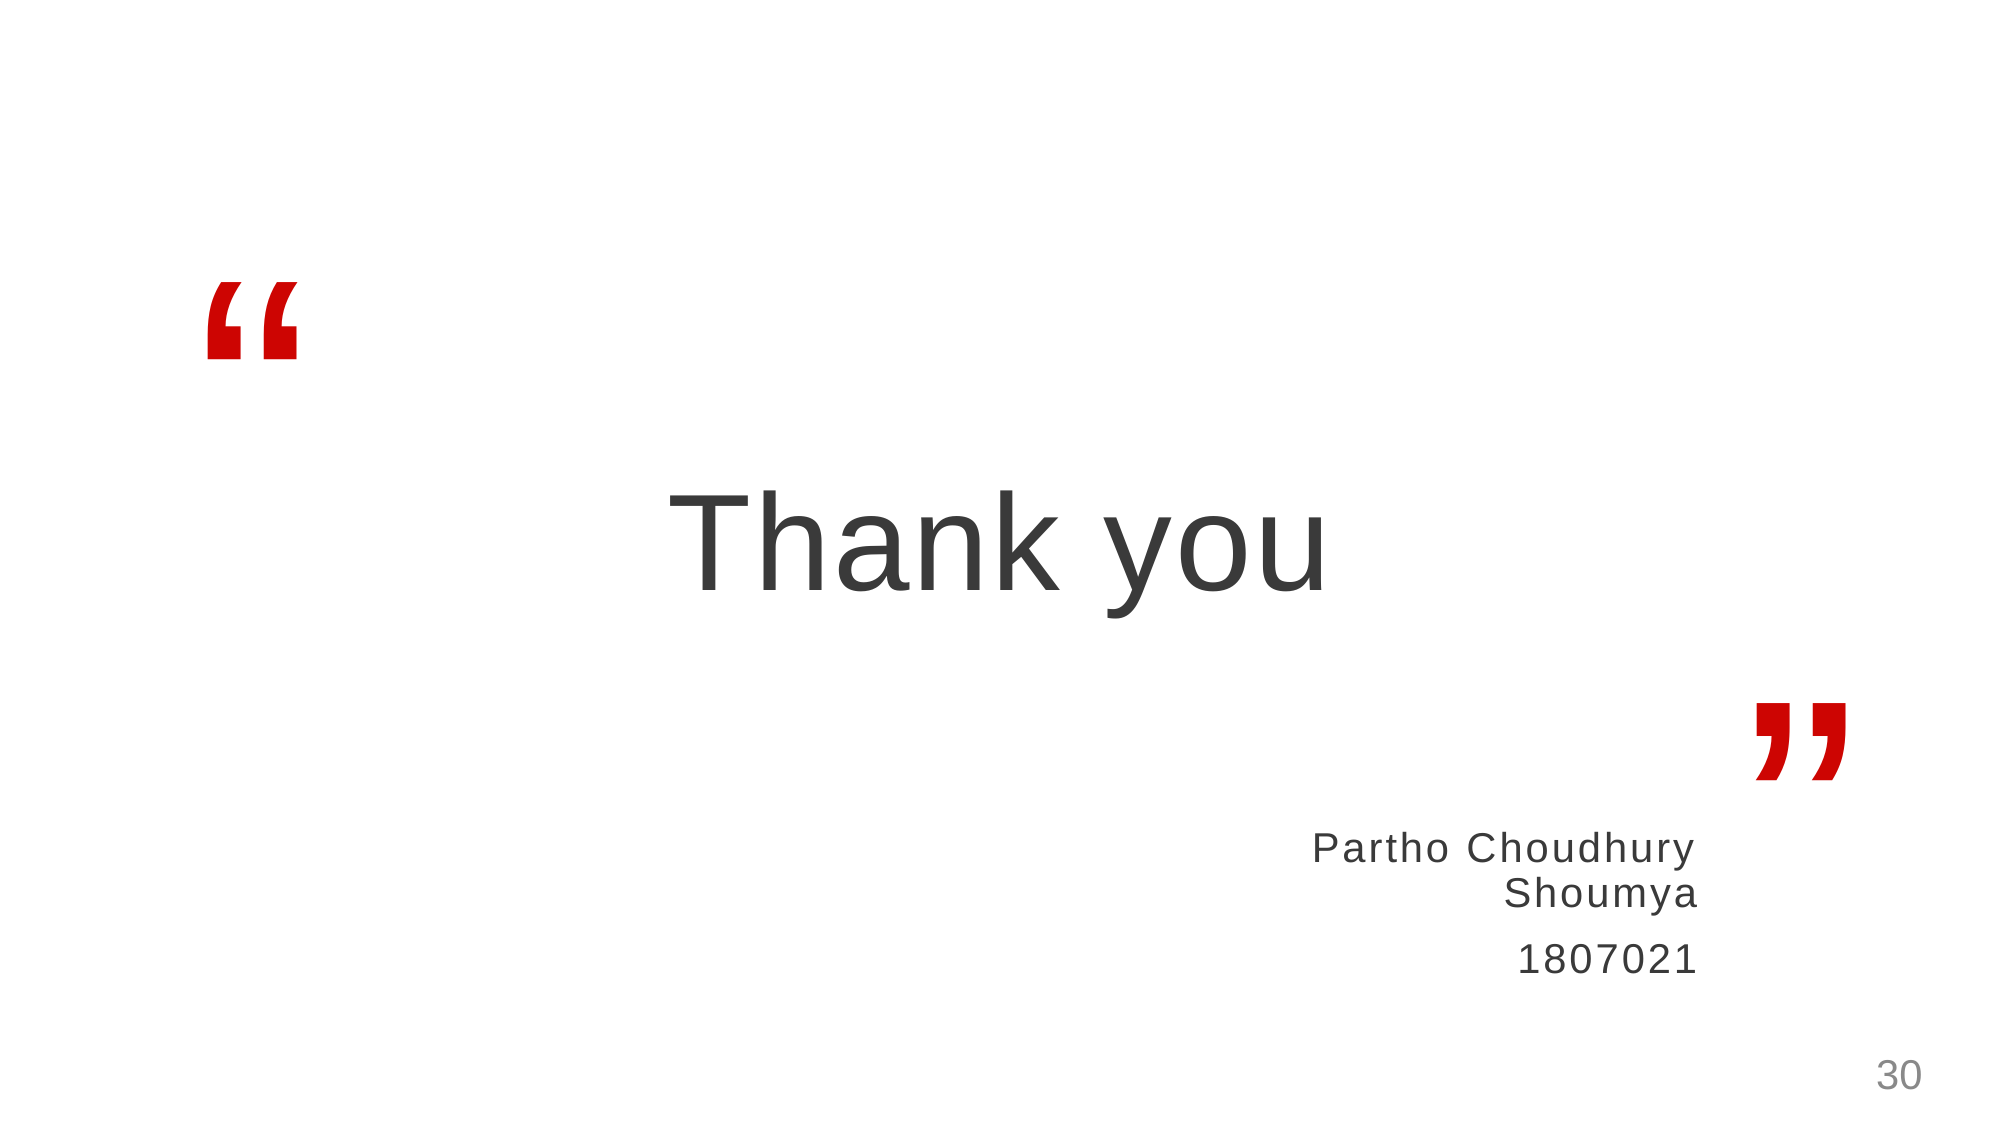

# Thank you
Partho Choudhury Shoumya
1807021
30